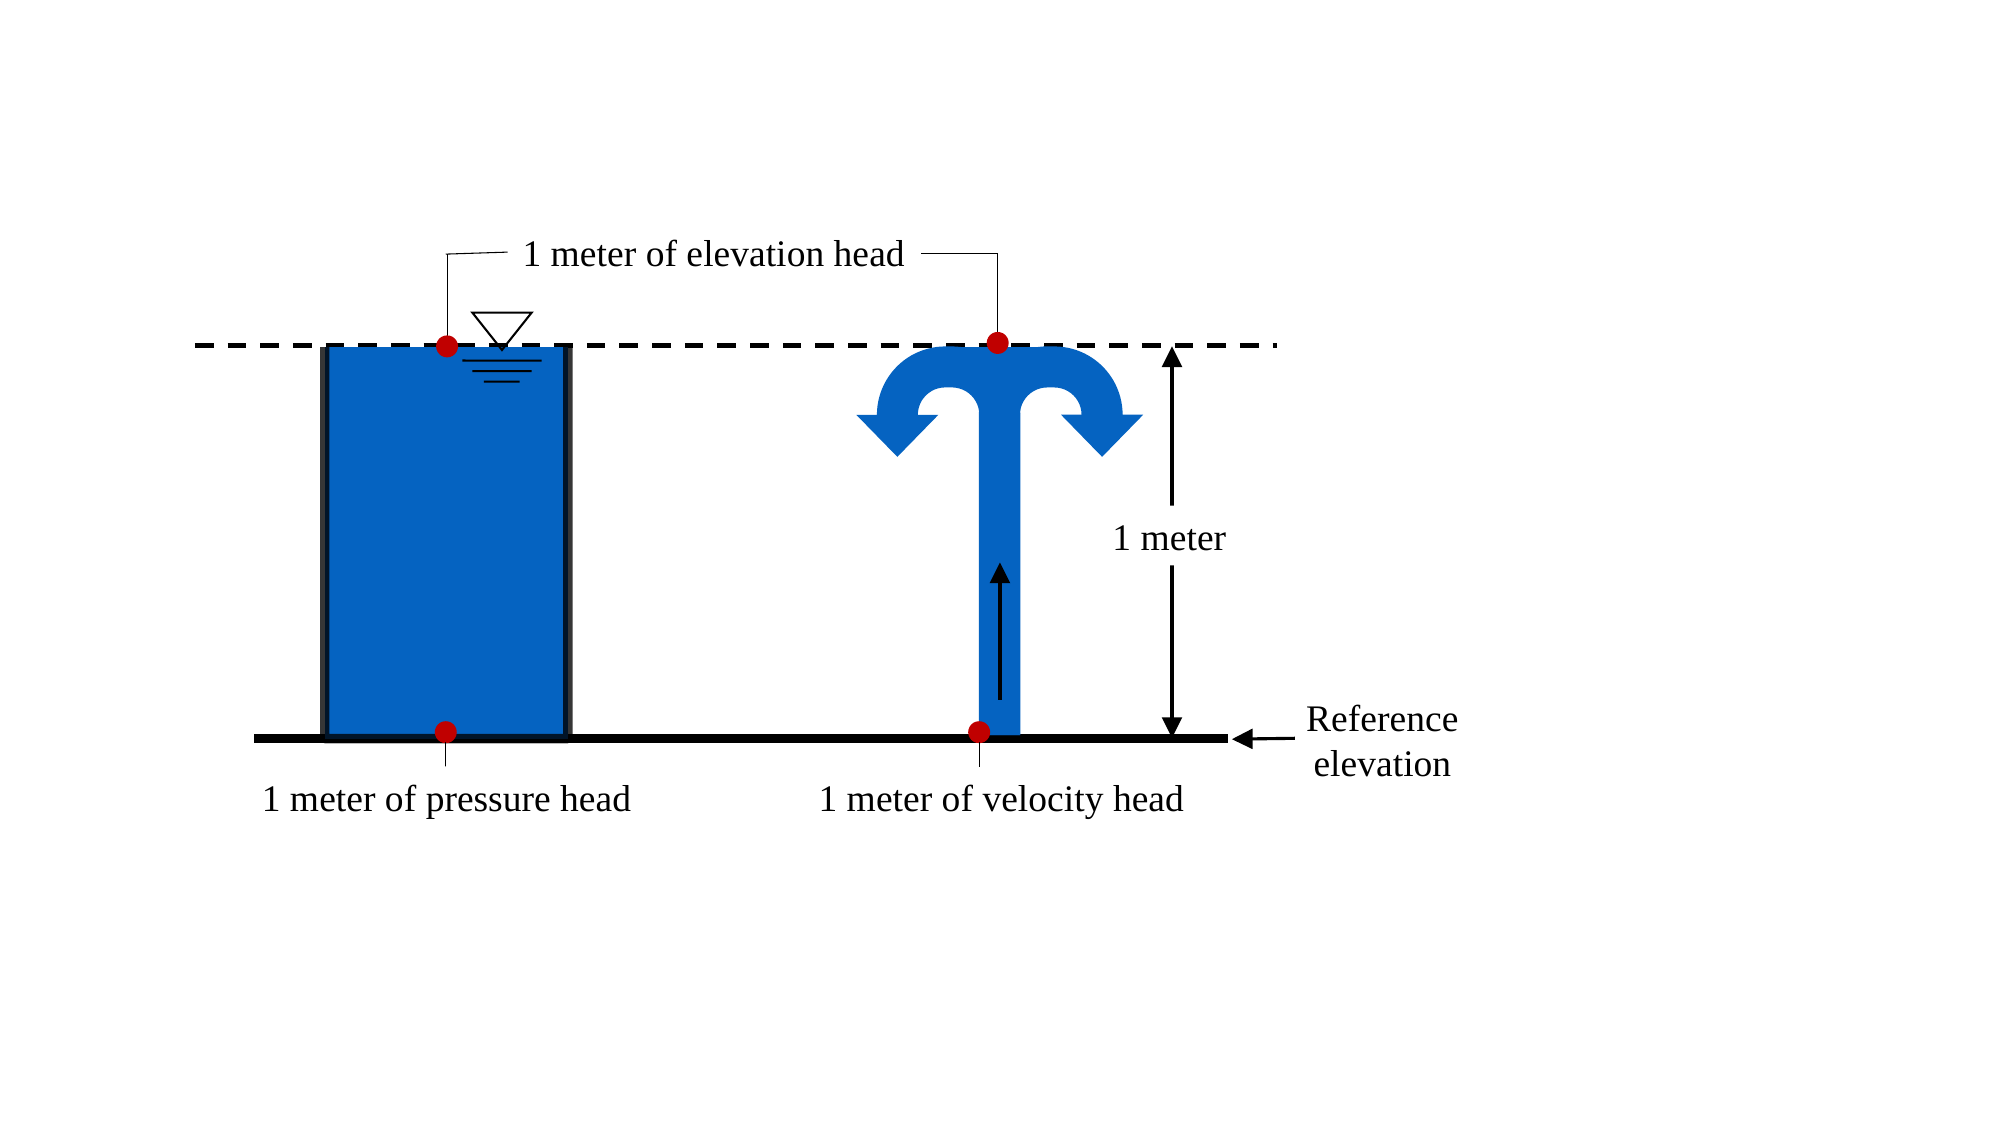

1 meter of elevation head

1 meter

1 meter of velocity head
1 meter of pressure head

Reference elevation